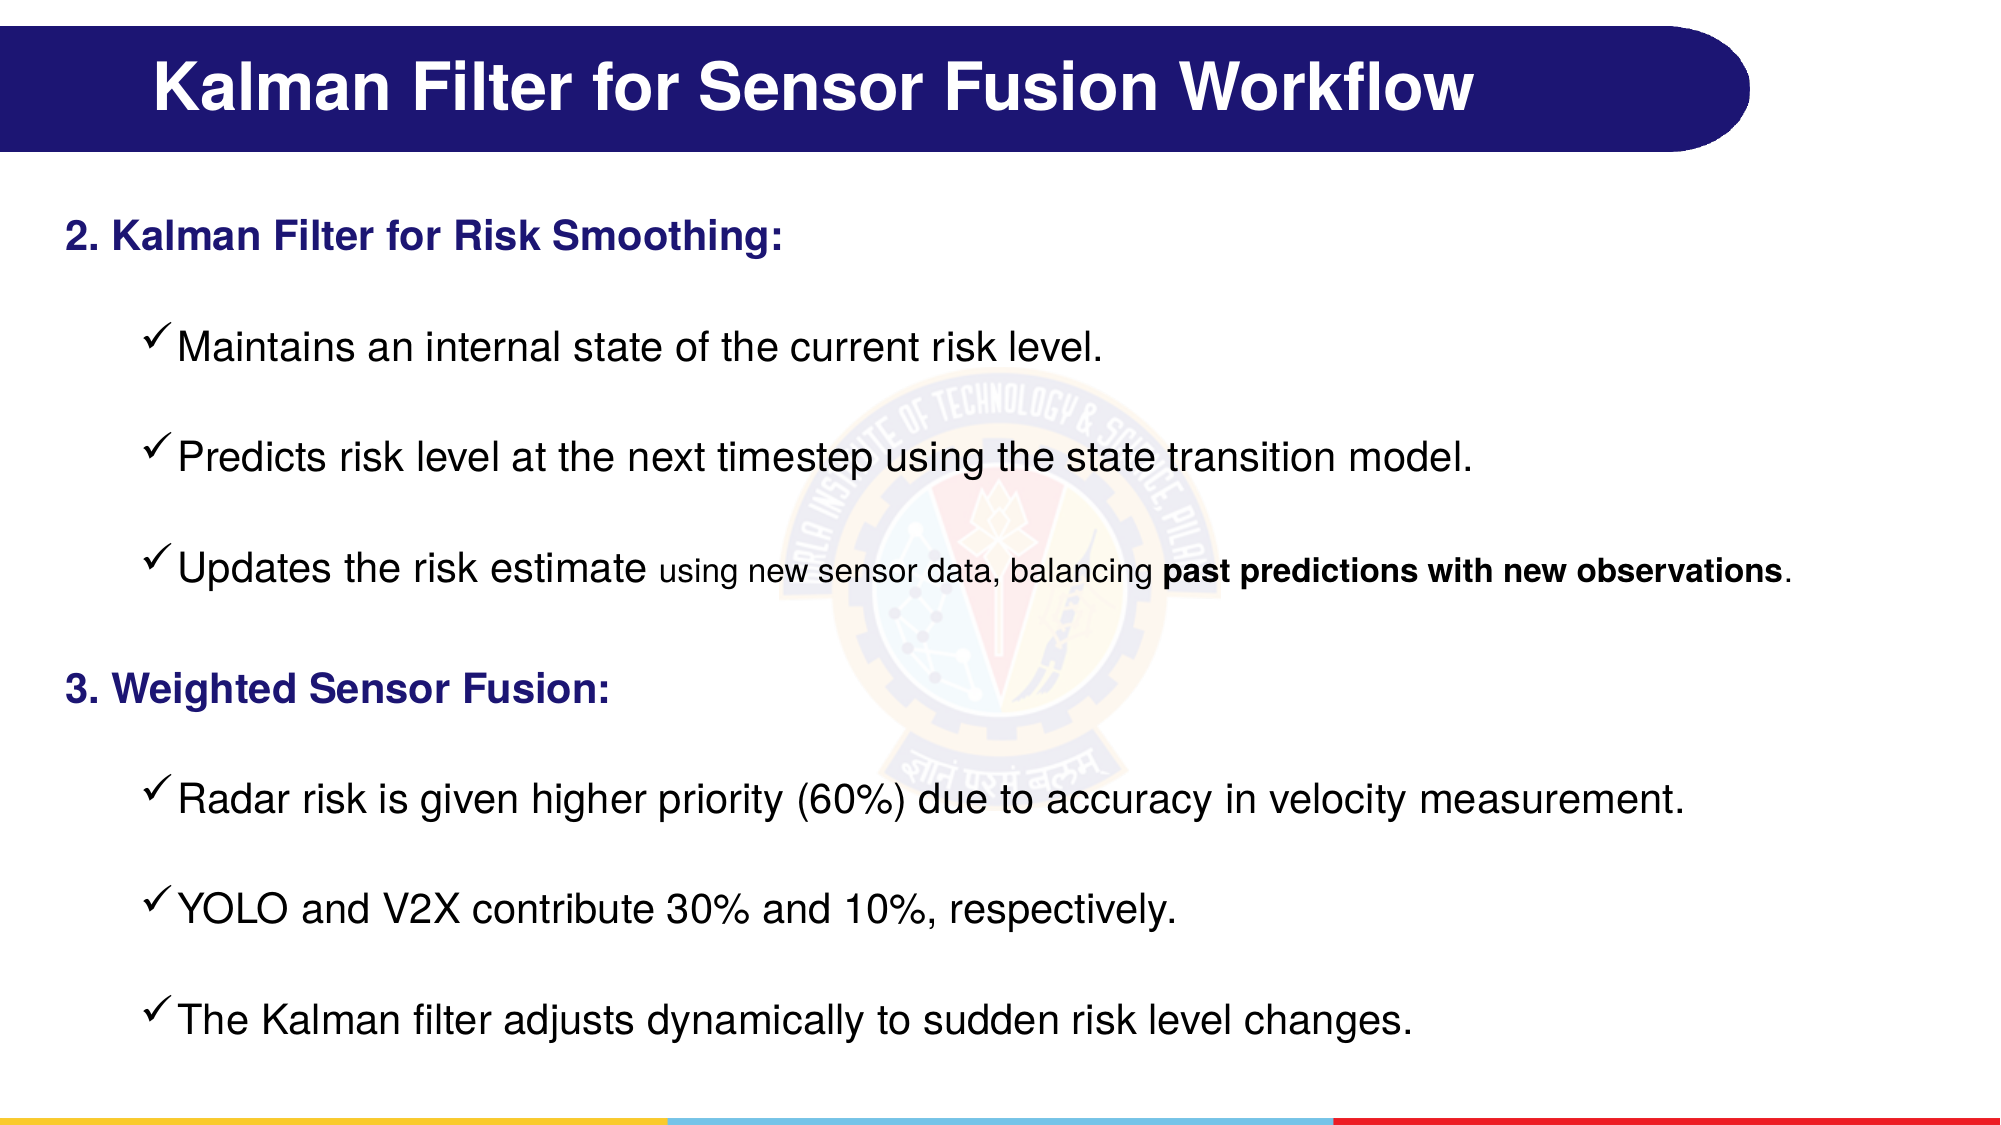

# Kalman Filter for Sensor Fusion Workflow
2. Kalman Filter for Risk Smoothing:
Maintains an internal state of the current risk level.
Predicts risk level at the next timestep using the state transition model.
Updates the risk estimate using new sensor data, balancing past predictions with new observations.
3. Weighted Sensor Fusion:
Radar risk is given higher priority (60%) due to accuracy in velocity measurement.
YOLO and V2X contribute 30% and 10%, respectively.
The Kalman filter adjusts dynamically to sudden risk level changes.